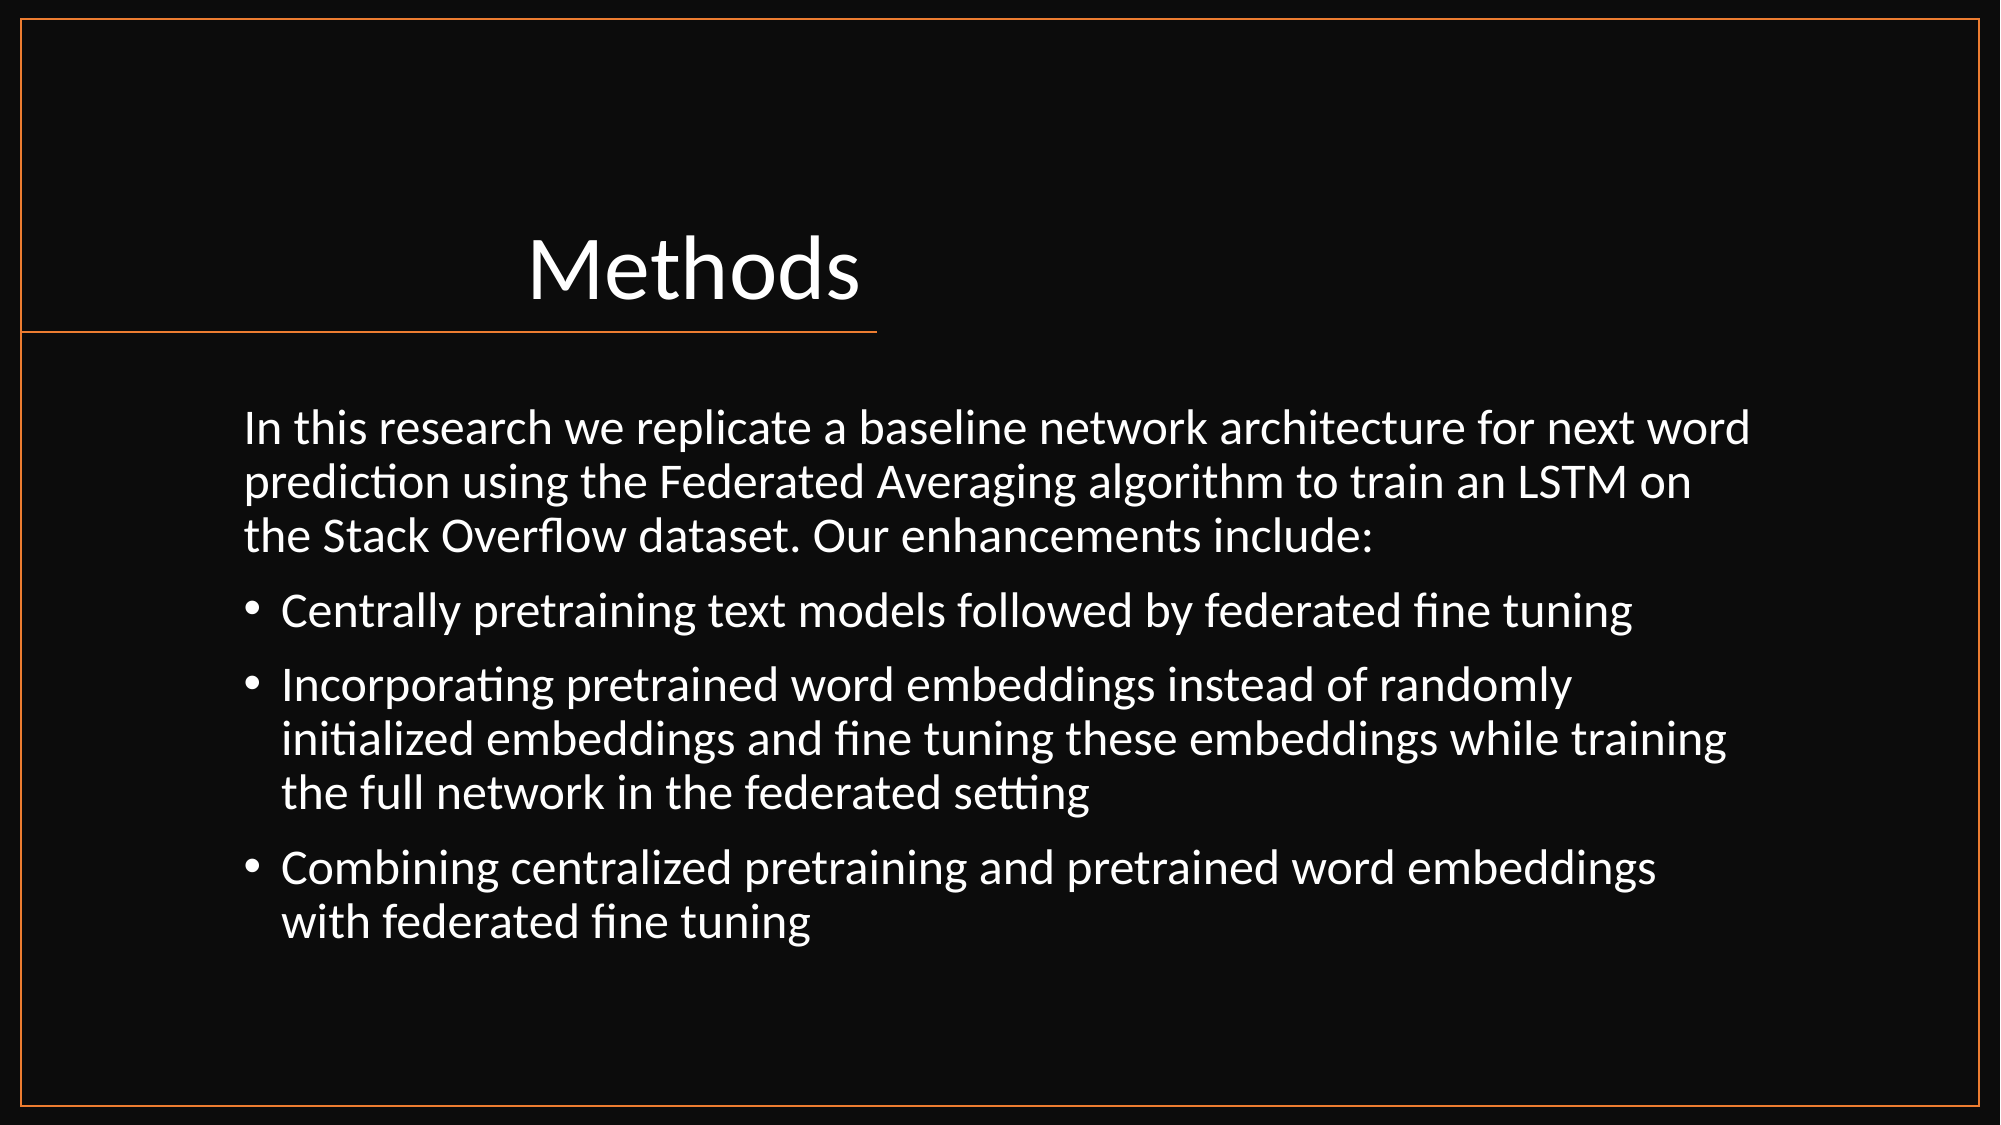

# Methods
In this research we replicate a baseline network architecture for next word prediction using the Federated Averaging algorithm to train an LSTM on the Stack Overflow dataset. Our enhancements include:
Centrally pretraining text models followed by federated fine tuning
Incorporating pretrained word embeddings instead of randomly initialized embeddings and fine tuning these embeddings while training the full network in the federated setting
Combining centralized pretraining and pretrained word embeddings with federated fine tuning